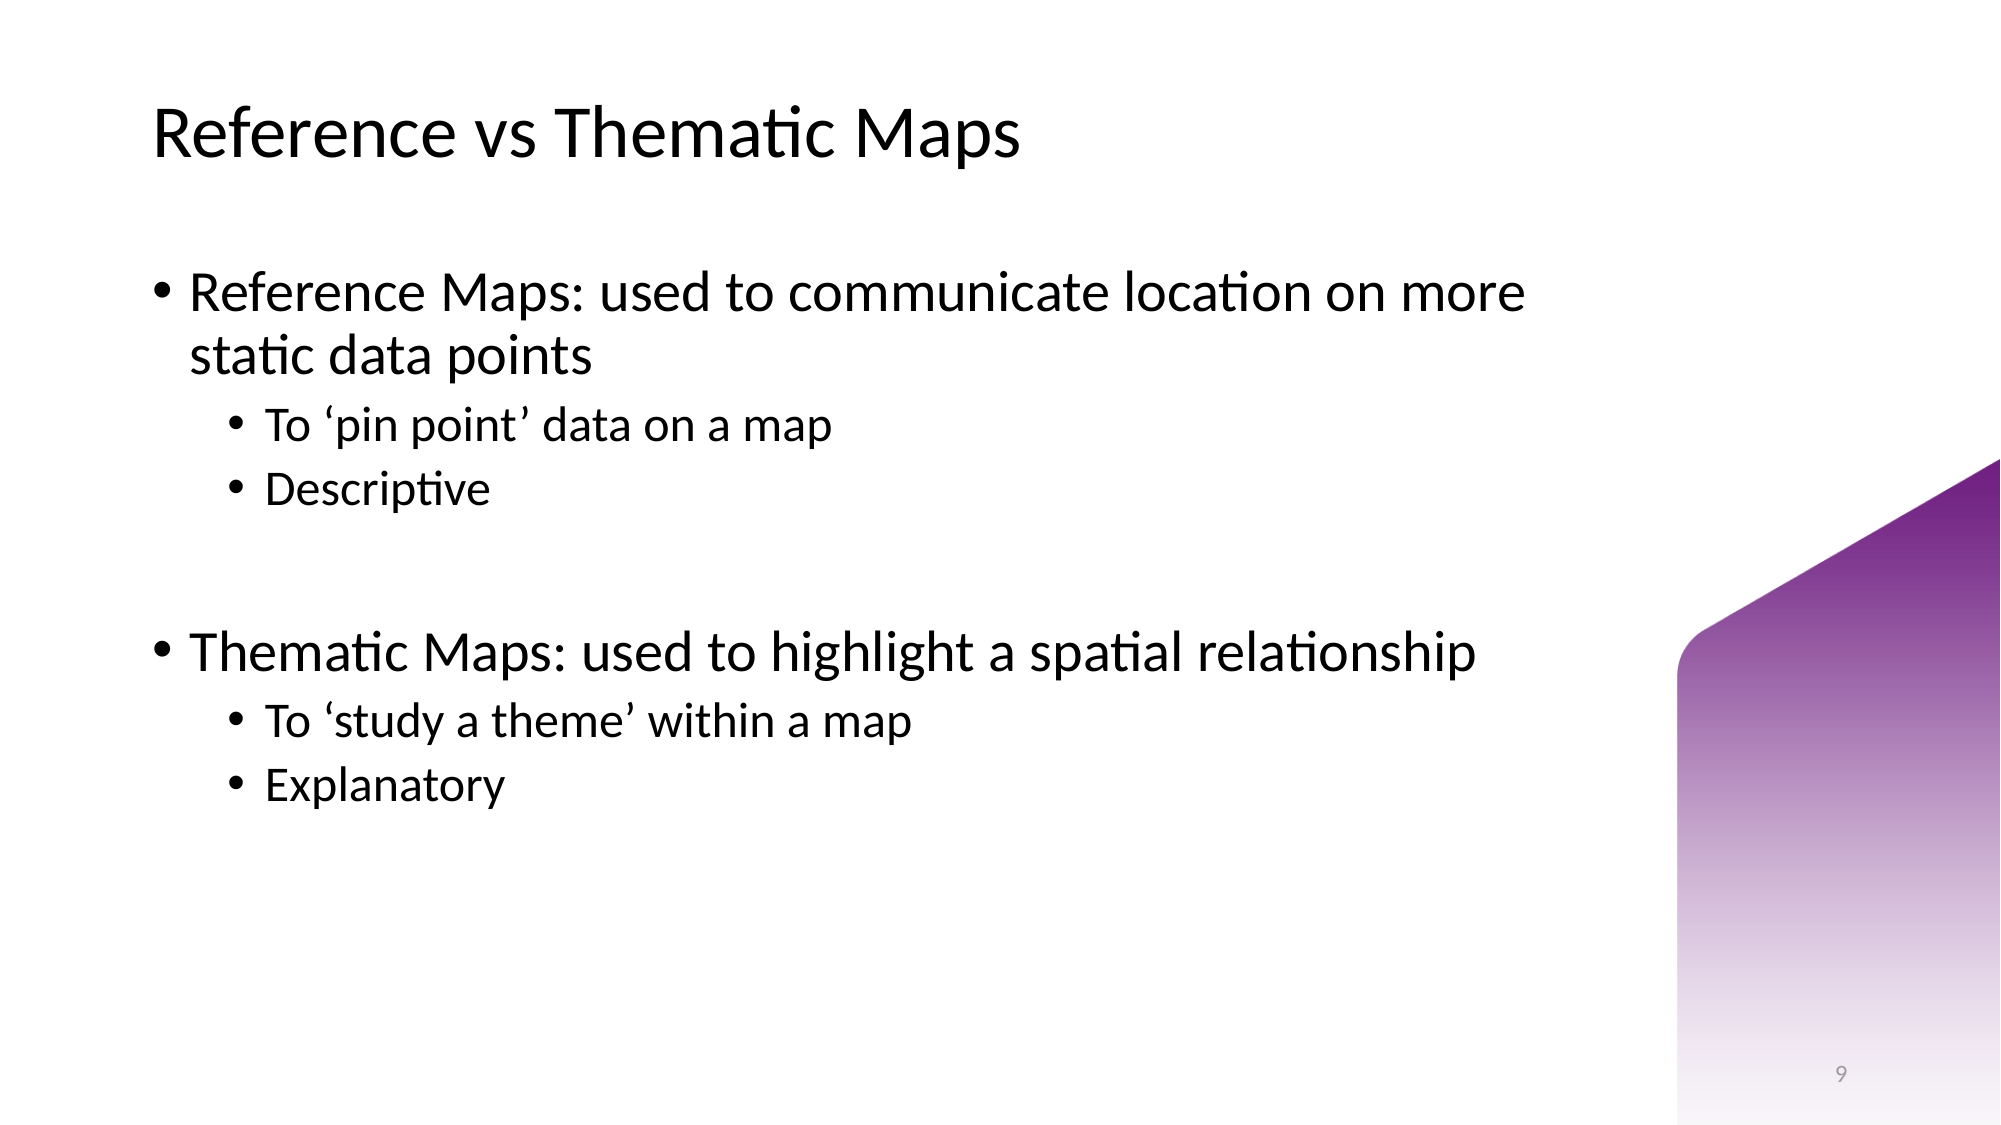

# Reference vs Thematic Maps
Reference Maps: used to communicate location on more static data points
To ‘pin point’ data on a map
Descriptive

Thematic Maps: used to highlight a spatial relationship
To ‘study a theme’ within a map
Explanatory

9